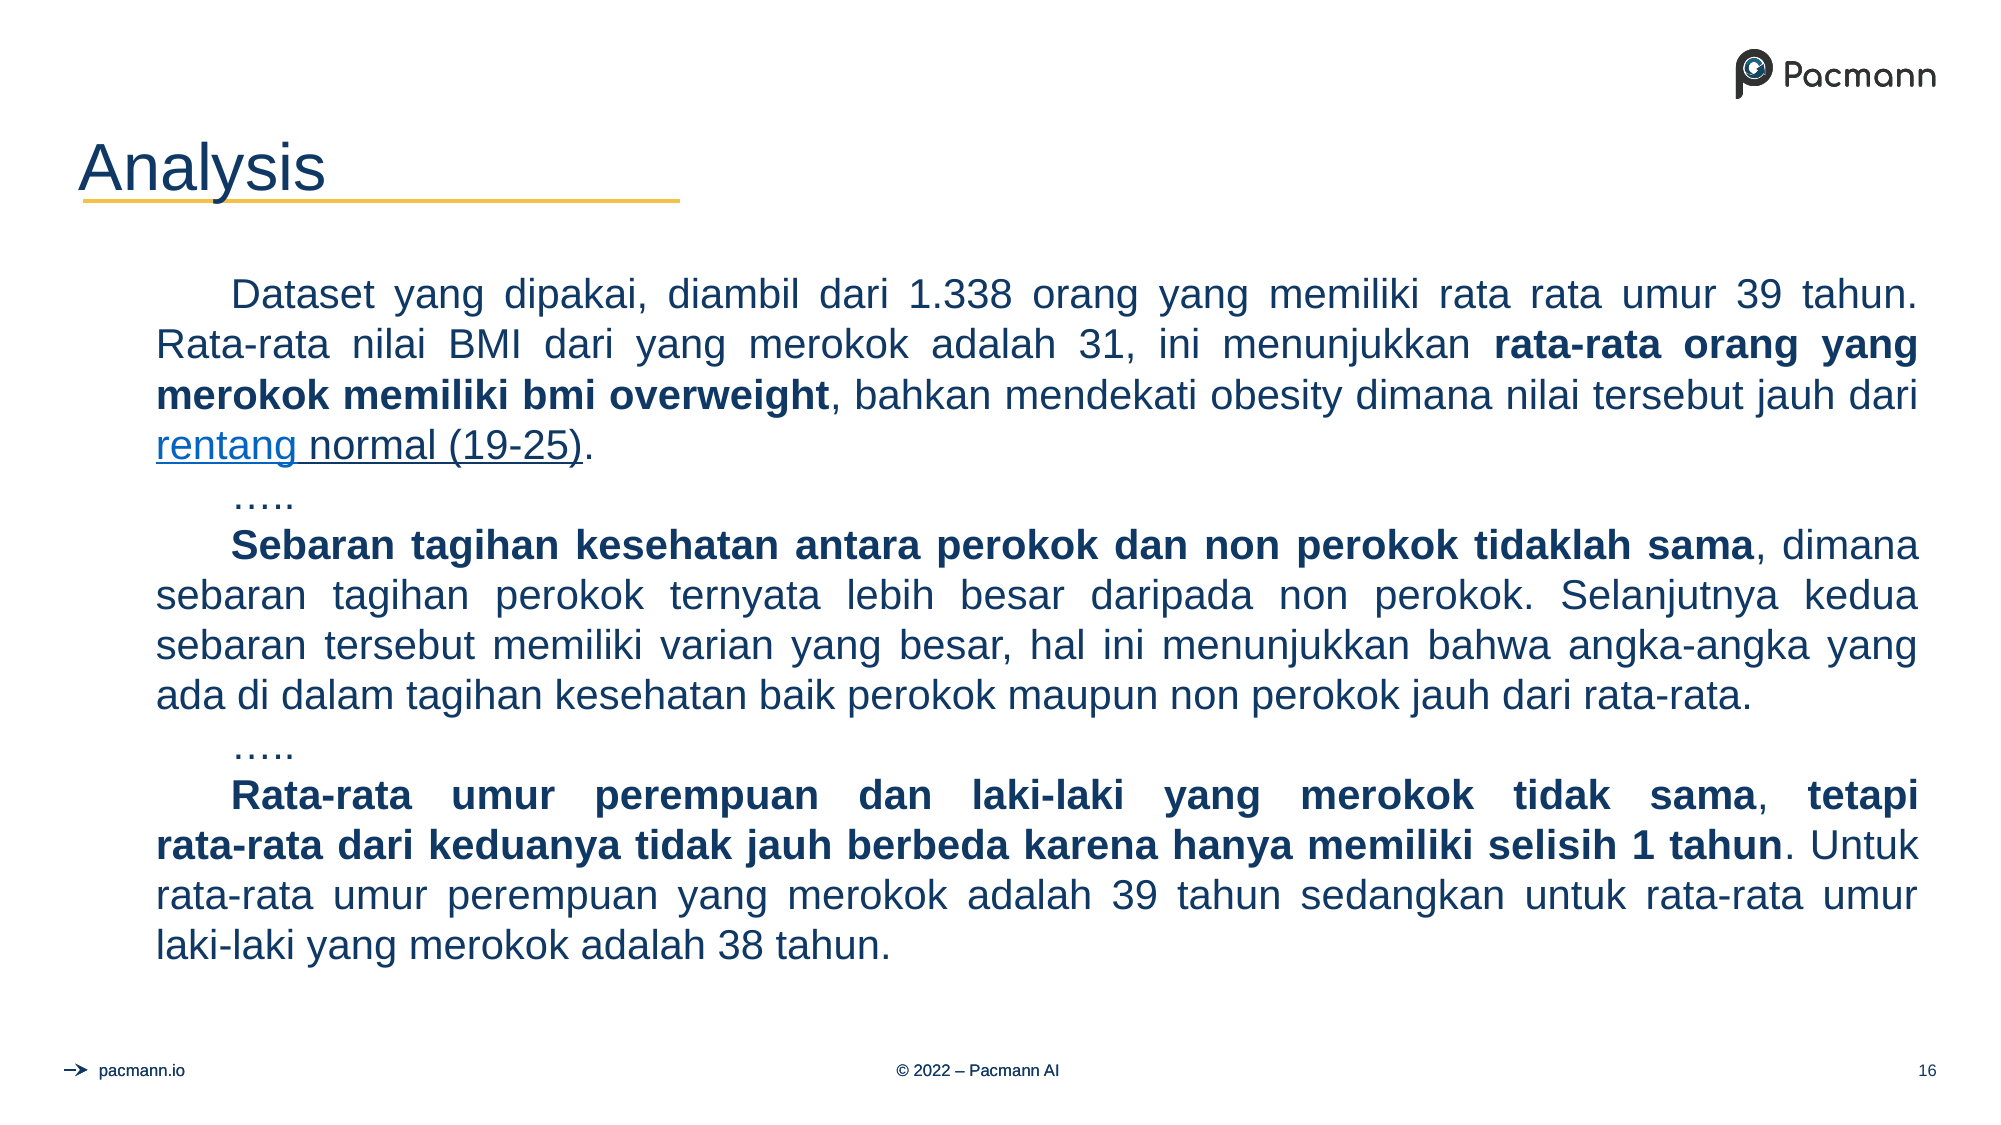

# Analysis
Dataset yang dipakai, diambil dari 1.338 orang yang memiliki rata rata umur 39 tahun. Rata-rata nilai BMI dari yang merokok adalah 31, ini menunjukkan rata-rata orang yang merokok memiliki bmi overweight, bahkan mendekati obesity dimana nilai tersebut jauh dari rentang normal (19-25).
…..
Sebaran tagihan kesehatan antara perokok dan non perokok tidaklah sama, dimana sebaran tagihan perokok ternyata lebih besar daripada non perokok. Selanjutnya kedua sebaran tersebut memiliki varian yang besar, hal ini menunjukkan bahwa angka-angka yang ada di dalam tagihan kesehatan baik perokok maupun non perokok jauh dari rata-rata.
…..
Rata-rata umur perempuan dan laki-laki yang merokok tidak sama, tetapi
rata-rata dari keduanya tidak jauh berbeda karena hanya memiliki selisih 1 tahun. Untuk rata-rata umur perempuan yang merokok adalah 39 tahun sedangkan untuk rata-rata umur laki-laki yang merokok adalah 38 tahun.